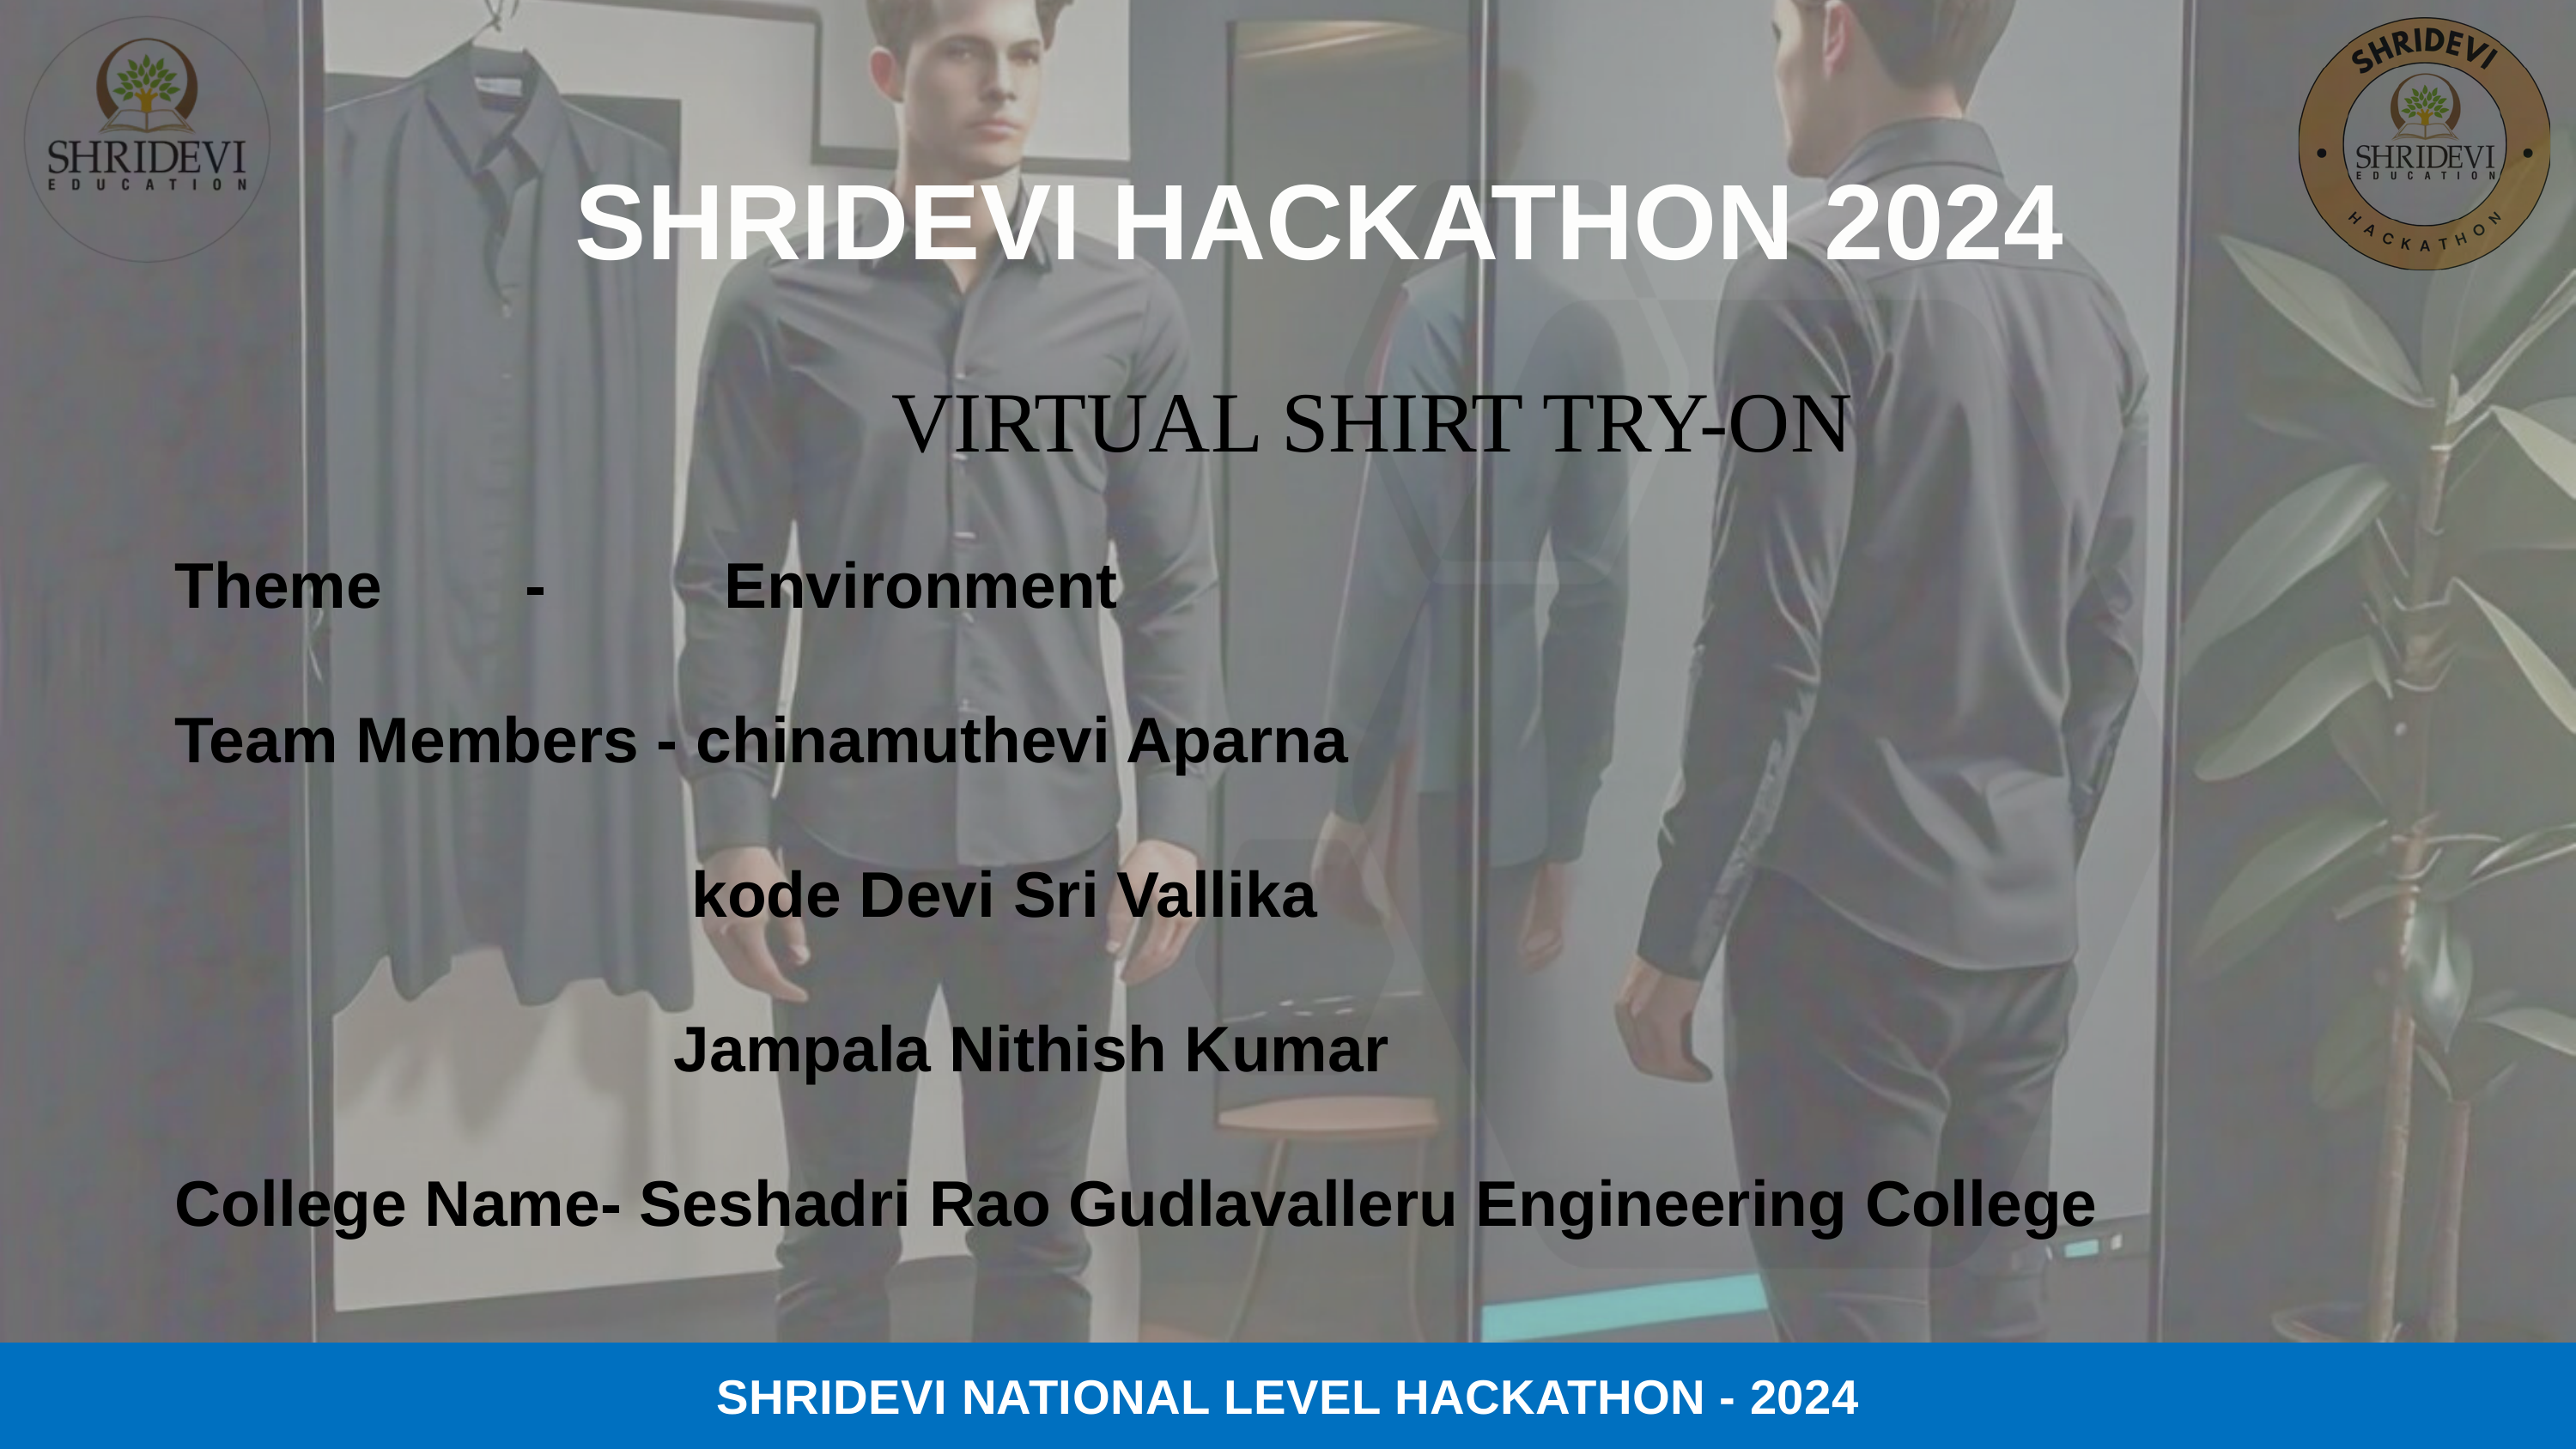

SHRIDEVI HACKATHON 2024

VIRTUAL SHIRT TRY-ON
Theme        -          Environment
Team Members - chinamuthevi Aparna
                             kode Devi Sri Vallika
                            Jampala Nithish Kumar
College Name- Seshadri Rao Gudlavalleru Engineering College

SHRIDEVI NATIONAL LEVEL HACKATHON - 2024